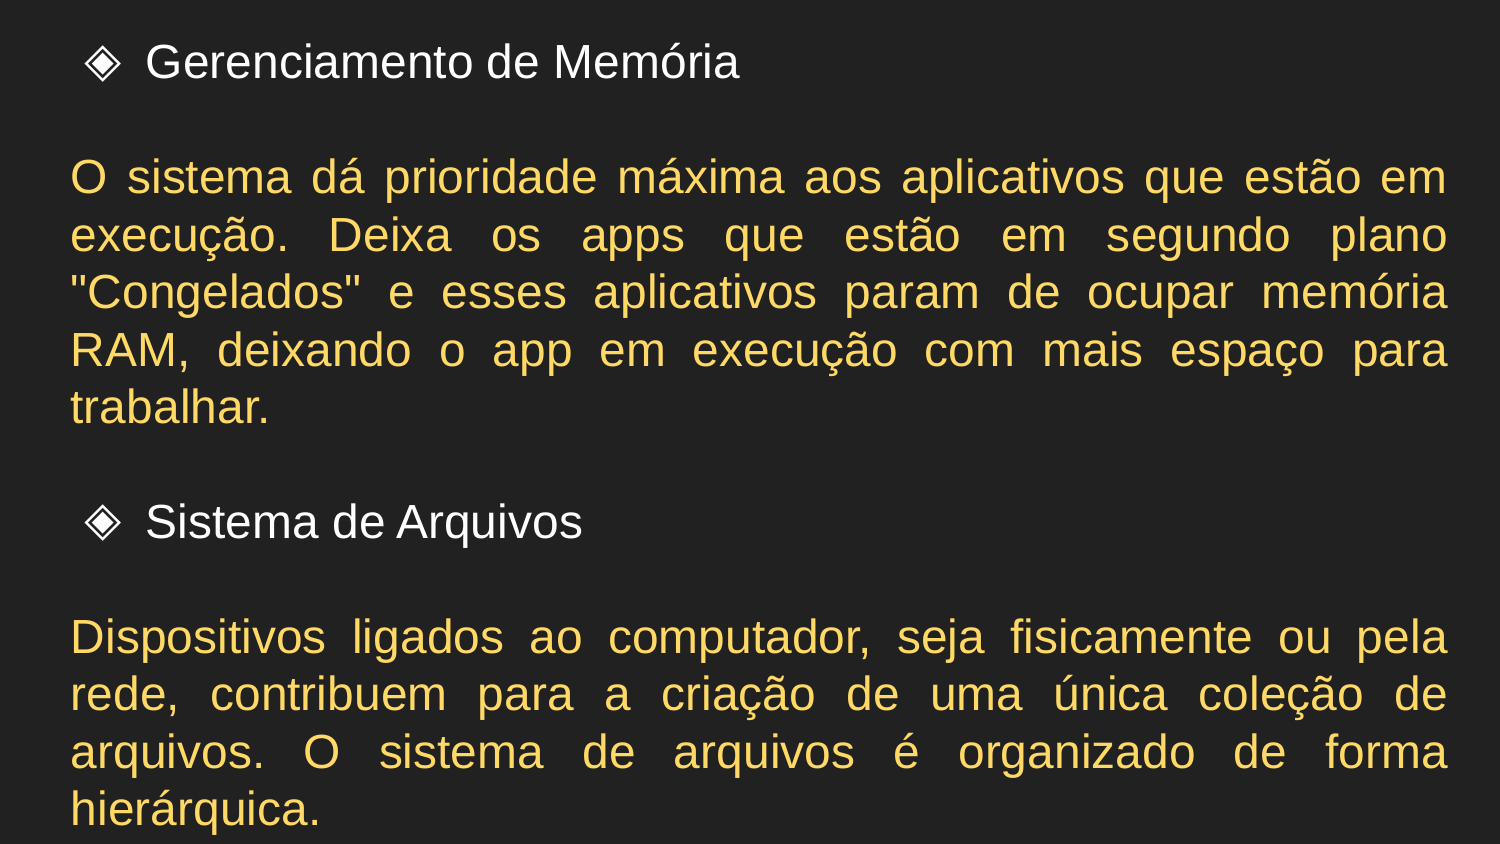

Gerenciamento de Memória

O sistema dá prioridade máxima aos aplicativos que estão em execução. Deixa os apps que estão em segundo plano "Congelados" e esses aplicativos param de ocupar memória RAM, deixando o app em execução com mais espaço para trabalhar.

Sistema de Arquivos

Dispositivos ligados ao computador, seja fisicamente ou pela rede, contribuem para a criação de uma única coleção de arquivos. O sistema de arquivos é organizado de forma hierárquica.